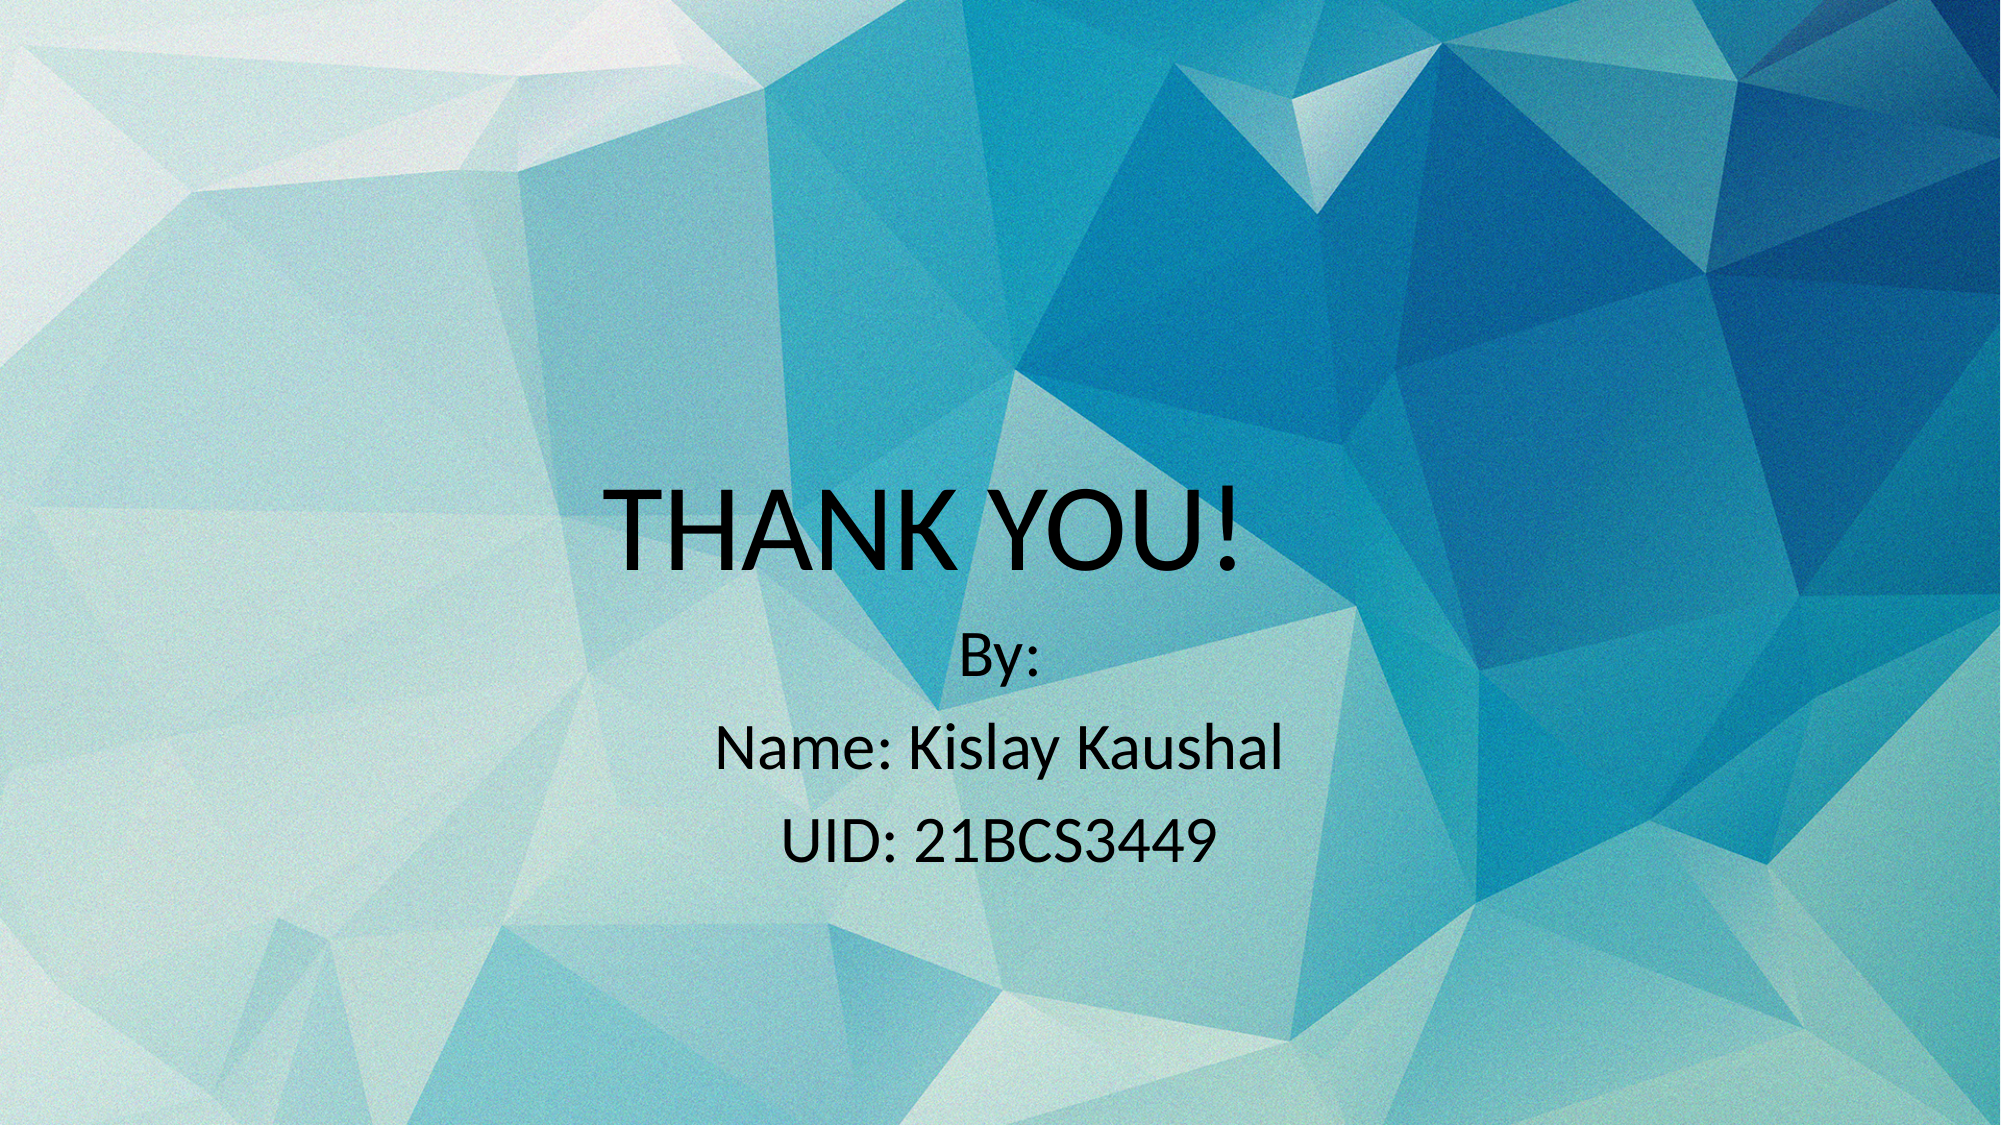

#

			THANK YOU!
By:
Name: Kislay Kaushal
UID: 21BCS3449